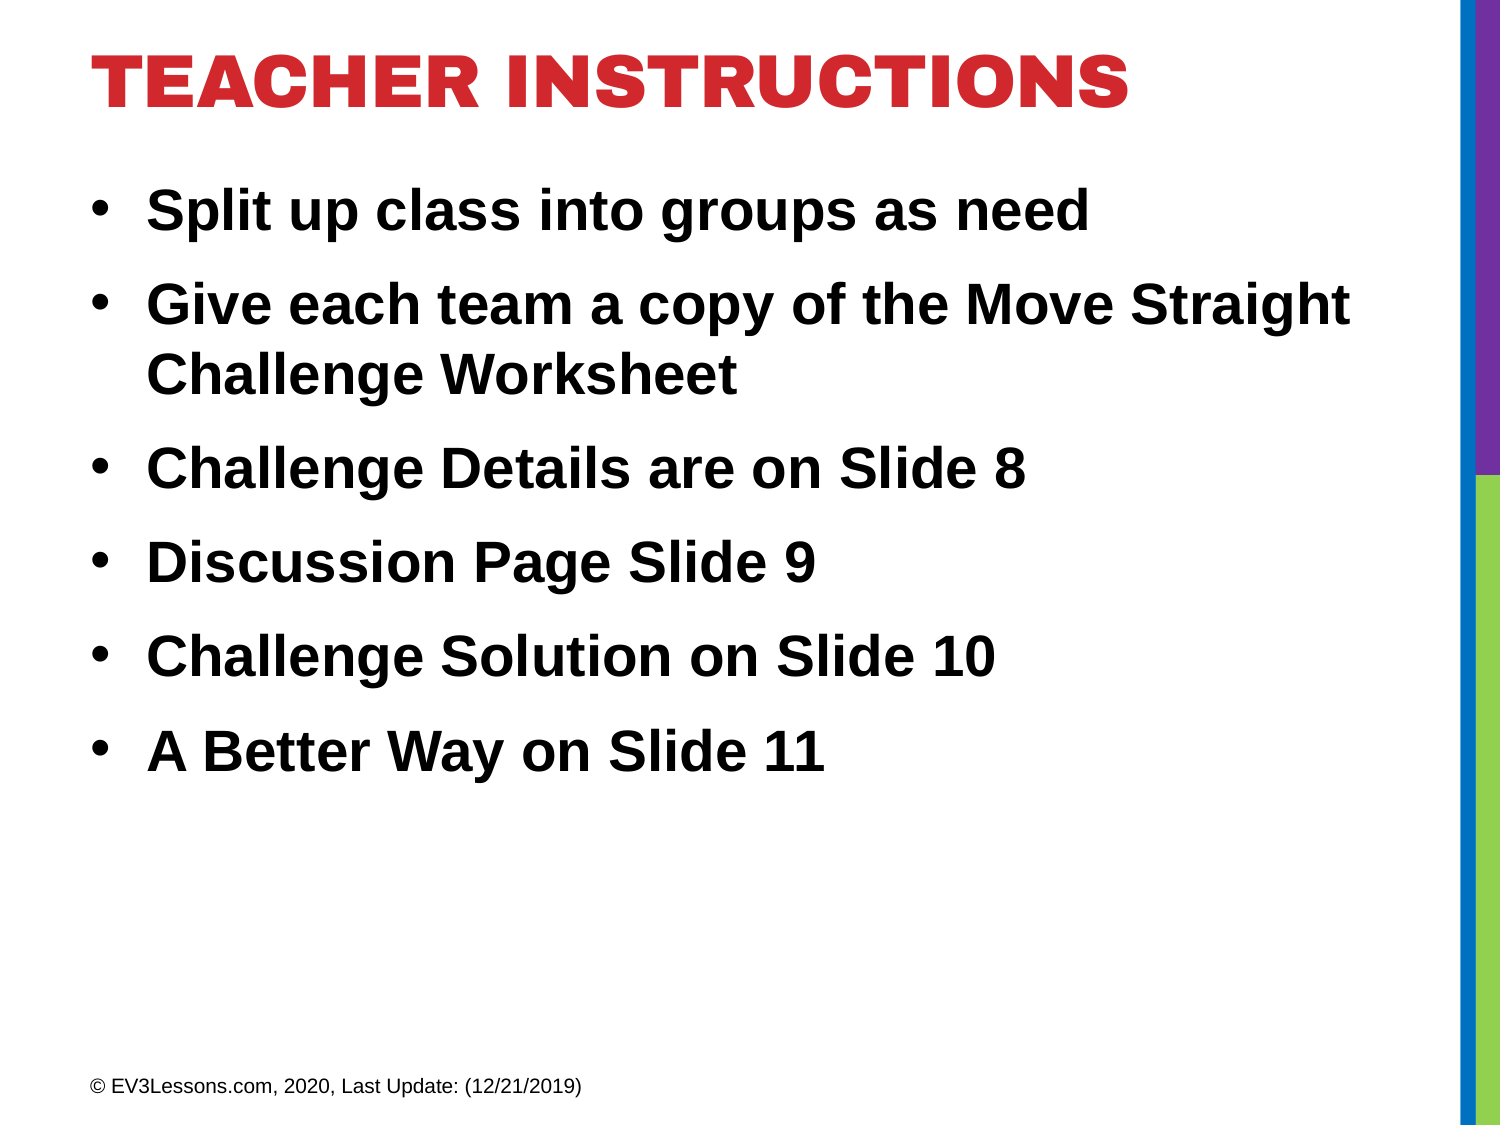

# Teacher instructions
Split up class into groups as need
Give each team a copy of the Move Straight Challenge Worksheet
Challenge Details are on Slide 8
Discussion Page Slide 9
Challenge Solution on Slide 10
A Better Way on Slide 11

© EV3Lessons.com, 2020, Last Update: (12/21/2019)